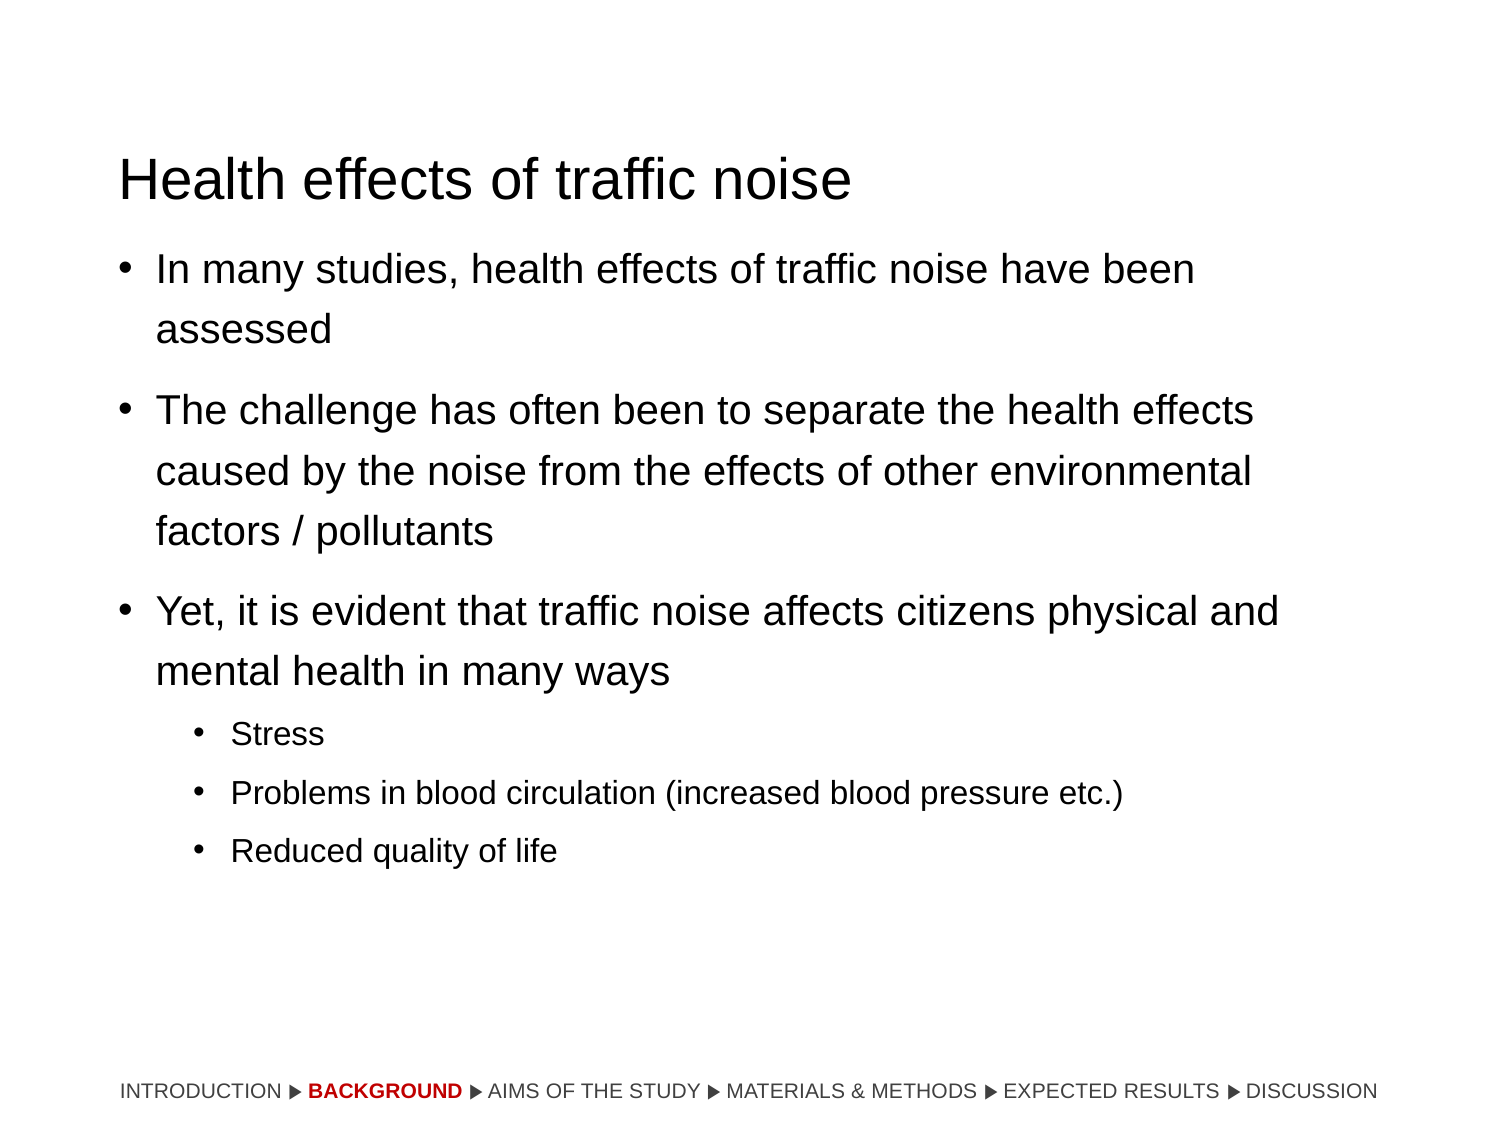

Health effects of traffic noise
In many studies, health effects of traffic noise have been assessed
The challenge has often been to separate the health effects caused by the noise from the effects of other environmental factors / pollutants
Yet, it is evident that traffic noise affects citizens physical and mental health in many ways
Stress
Problems in blood circulation (increased blood pressure etc.)
Reduced quality of life

INTRODUCTION ▶︎ BACKGROUND ︎▶ AIMS OF THE STUDY ▶ MATERIALS & METHODS ▶ EXPECTED RESULTS ▶ DISCUSSION